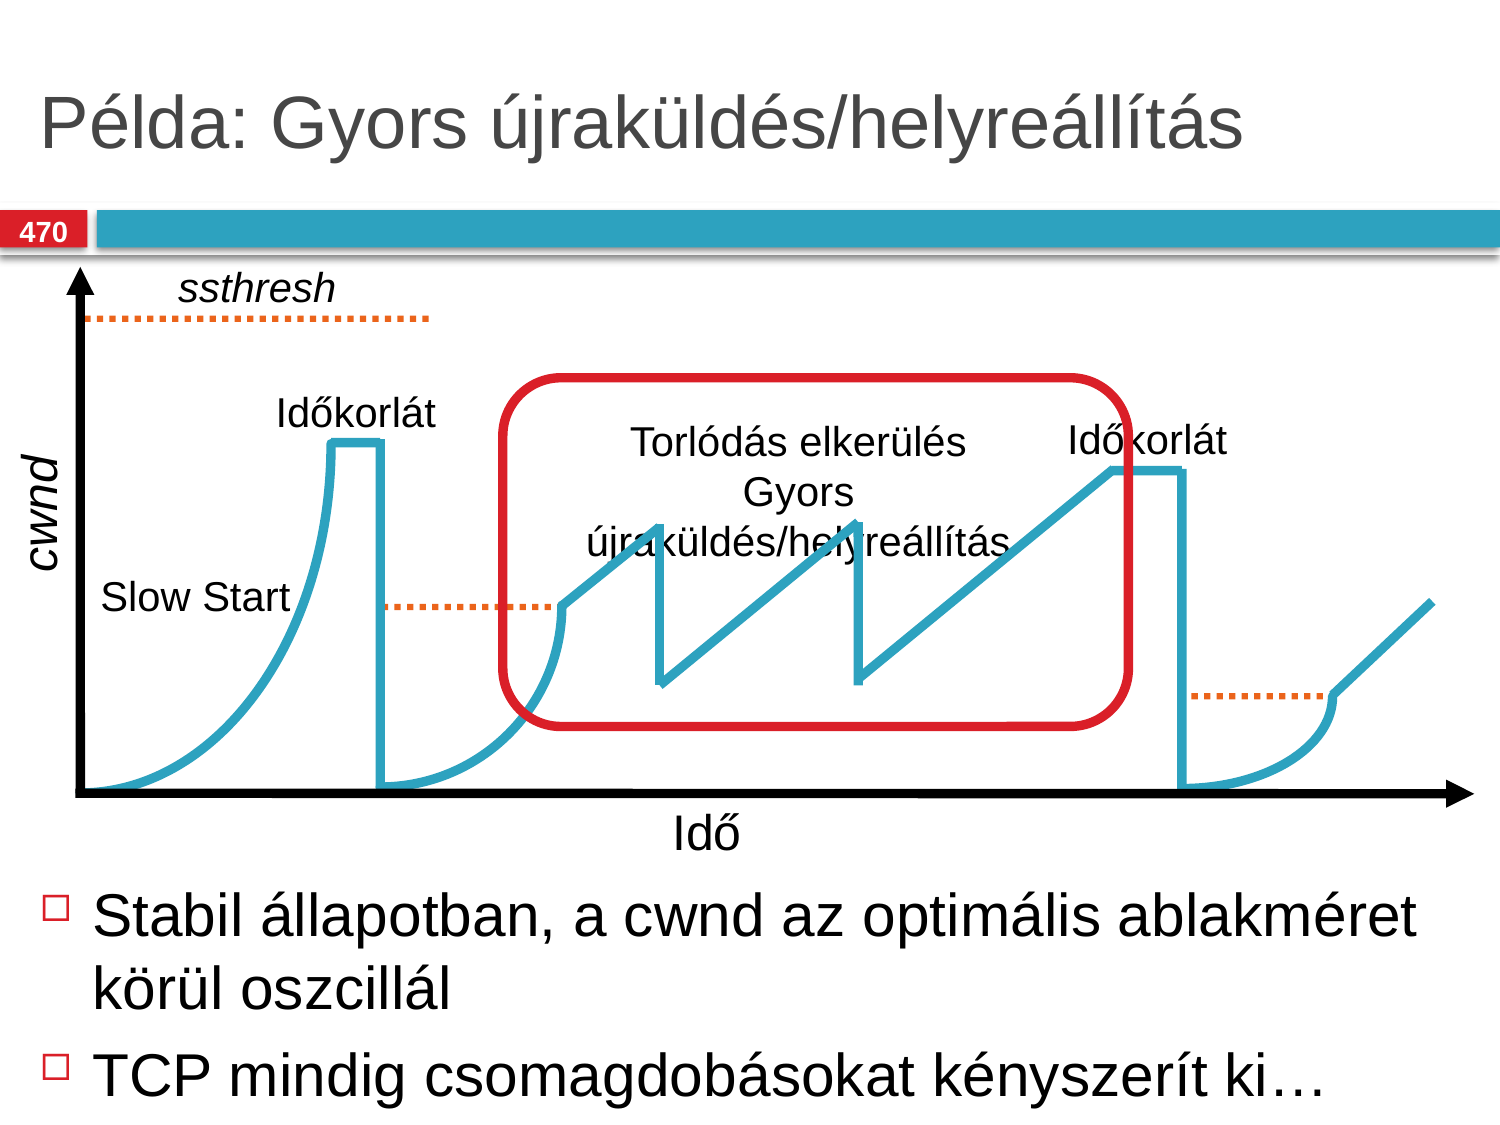

# Példa: Gyors újraküldés/helyreállítás
470
ssthresh

Időkorlát
Időkorlát
Torlódás elkerülés
Gyors újraküldés/helyreállítás

cwnd

Slow Start

Idő

Stabil állapotban, a cwnd az optimális ablakméret körül oszcillál
TCP mindig csomagdobásokat kényszerít ki…